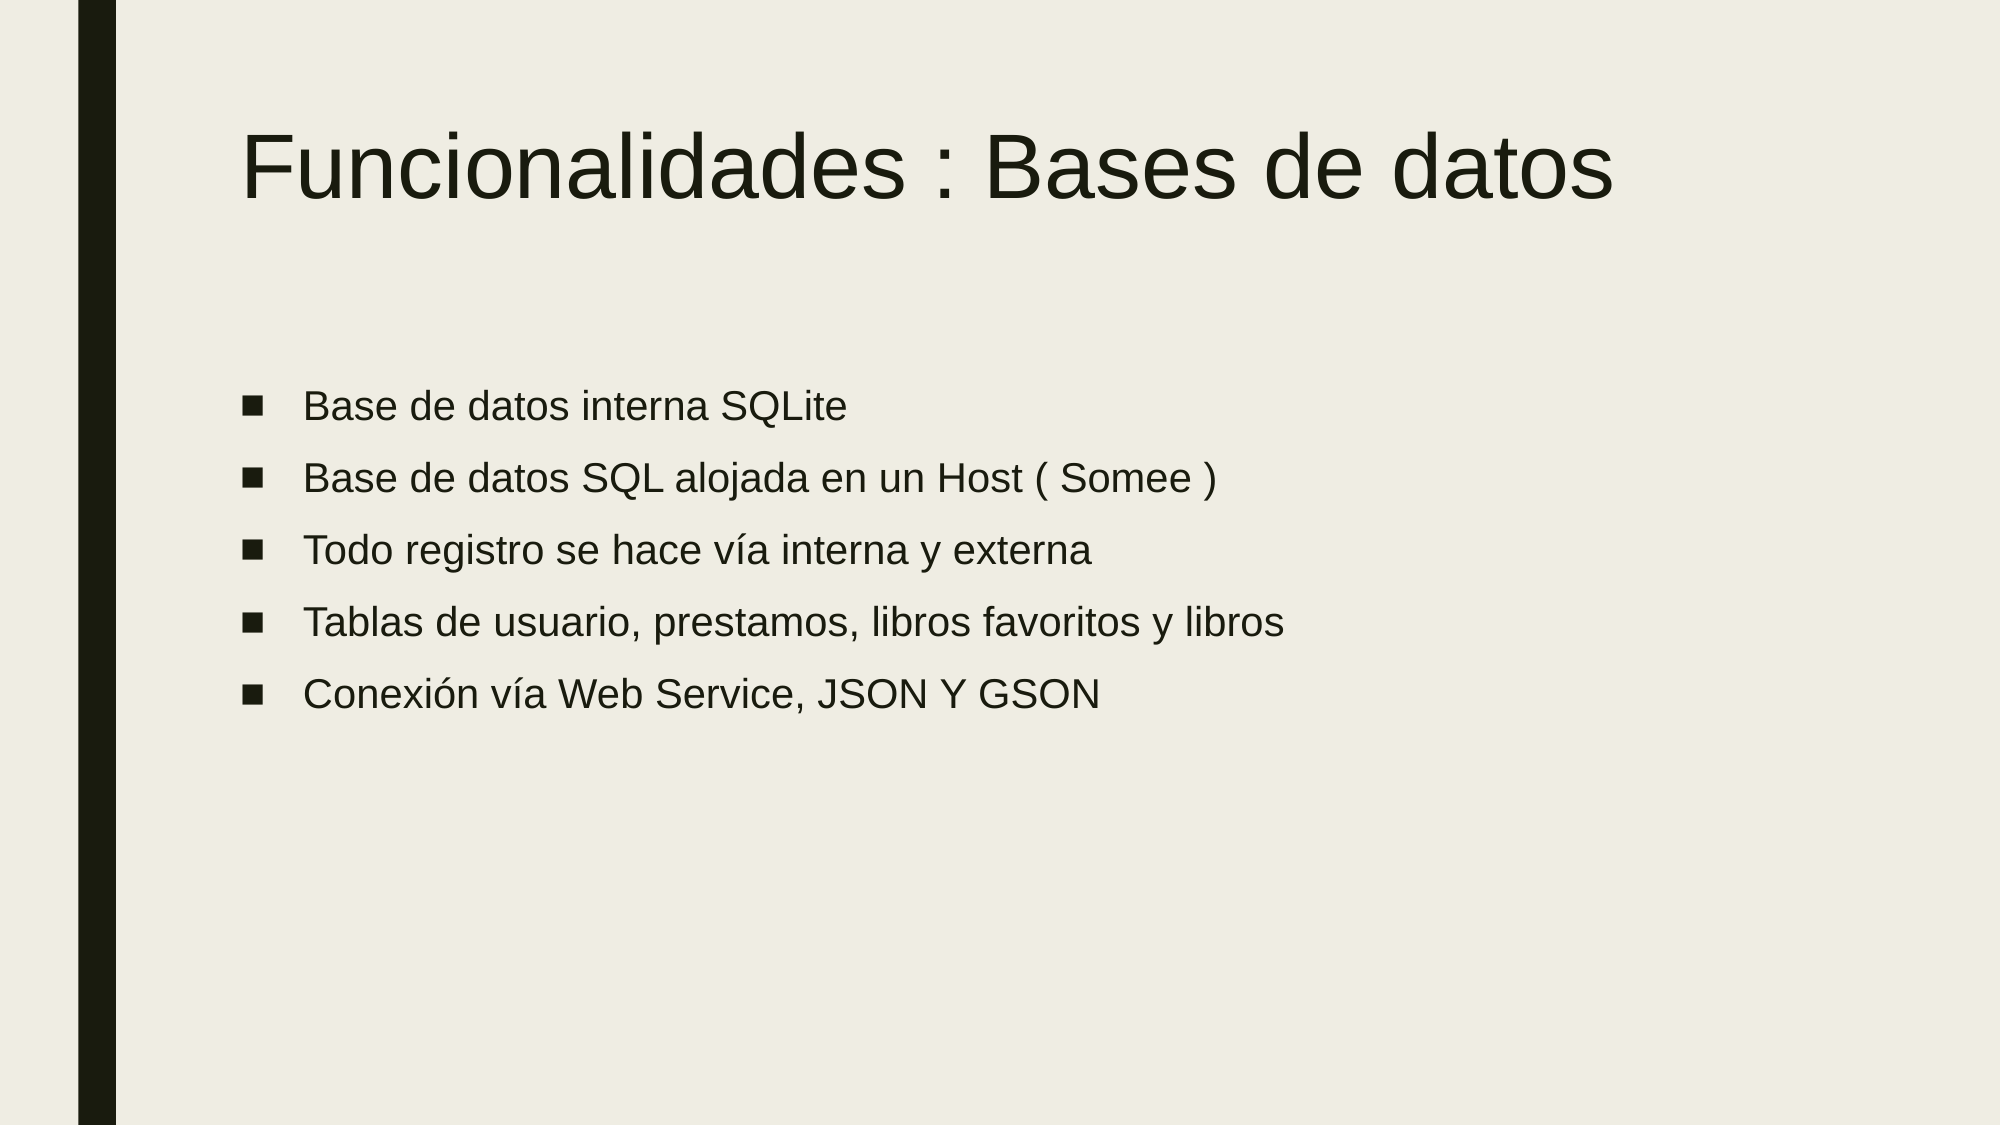

# Funcionalidades : Bases de datos
Base de datos interna SQLite
Base de datos SQL alojada en un Host ( Somee )
Todo registro se hace vía interna y externa
Tablas de usuario, prestamos, libros favoritos y libros
Conexión vía Web Service, JSON Y GSON